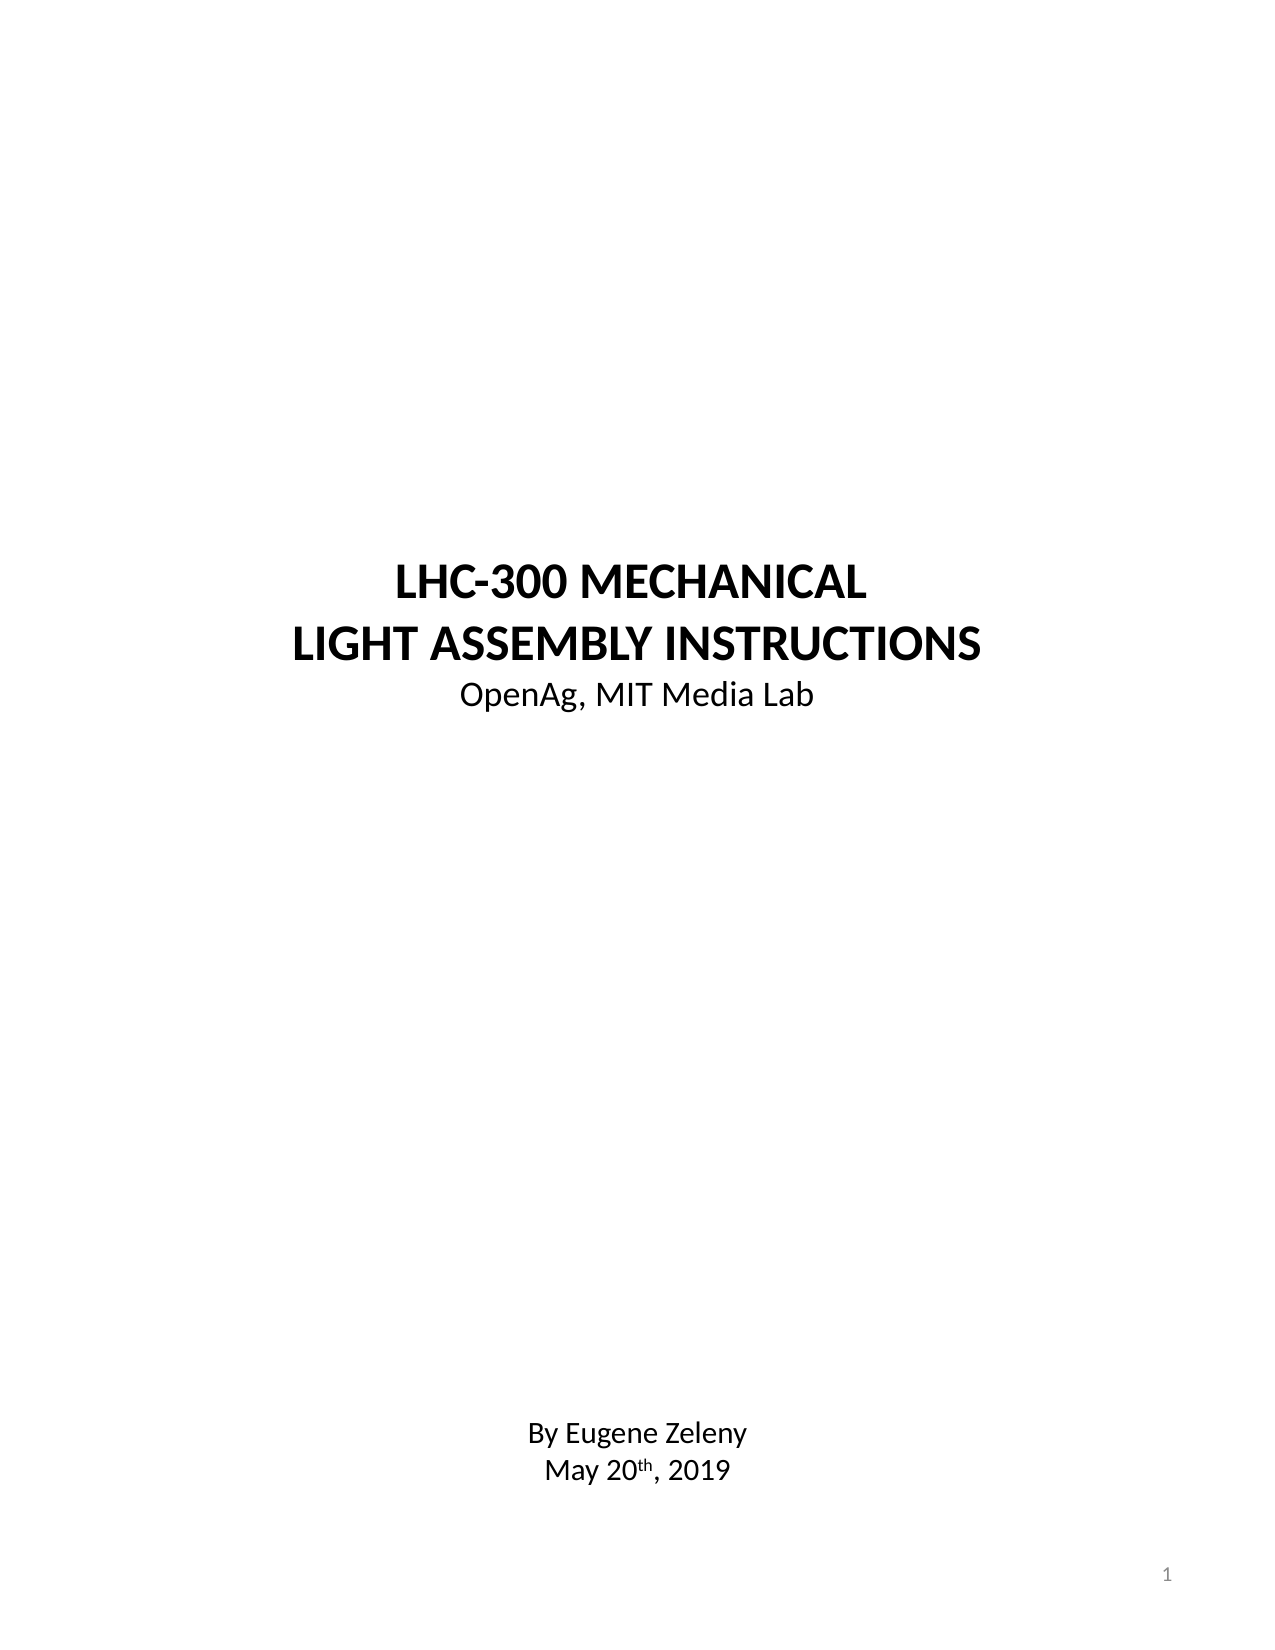

LHC-300 MECHANICAL
LIGHT ASSEMBLY INSTRUCTIONS
OpenAg, MIT Media Lab
By Eugene Zeleny
May 20th, 2019
1